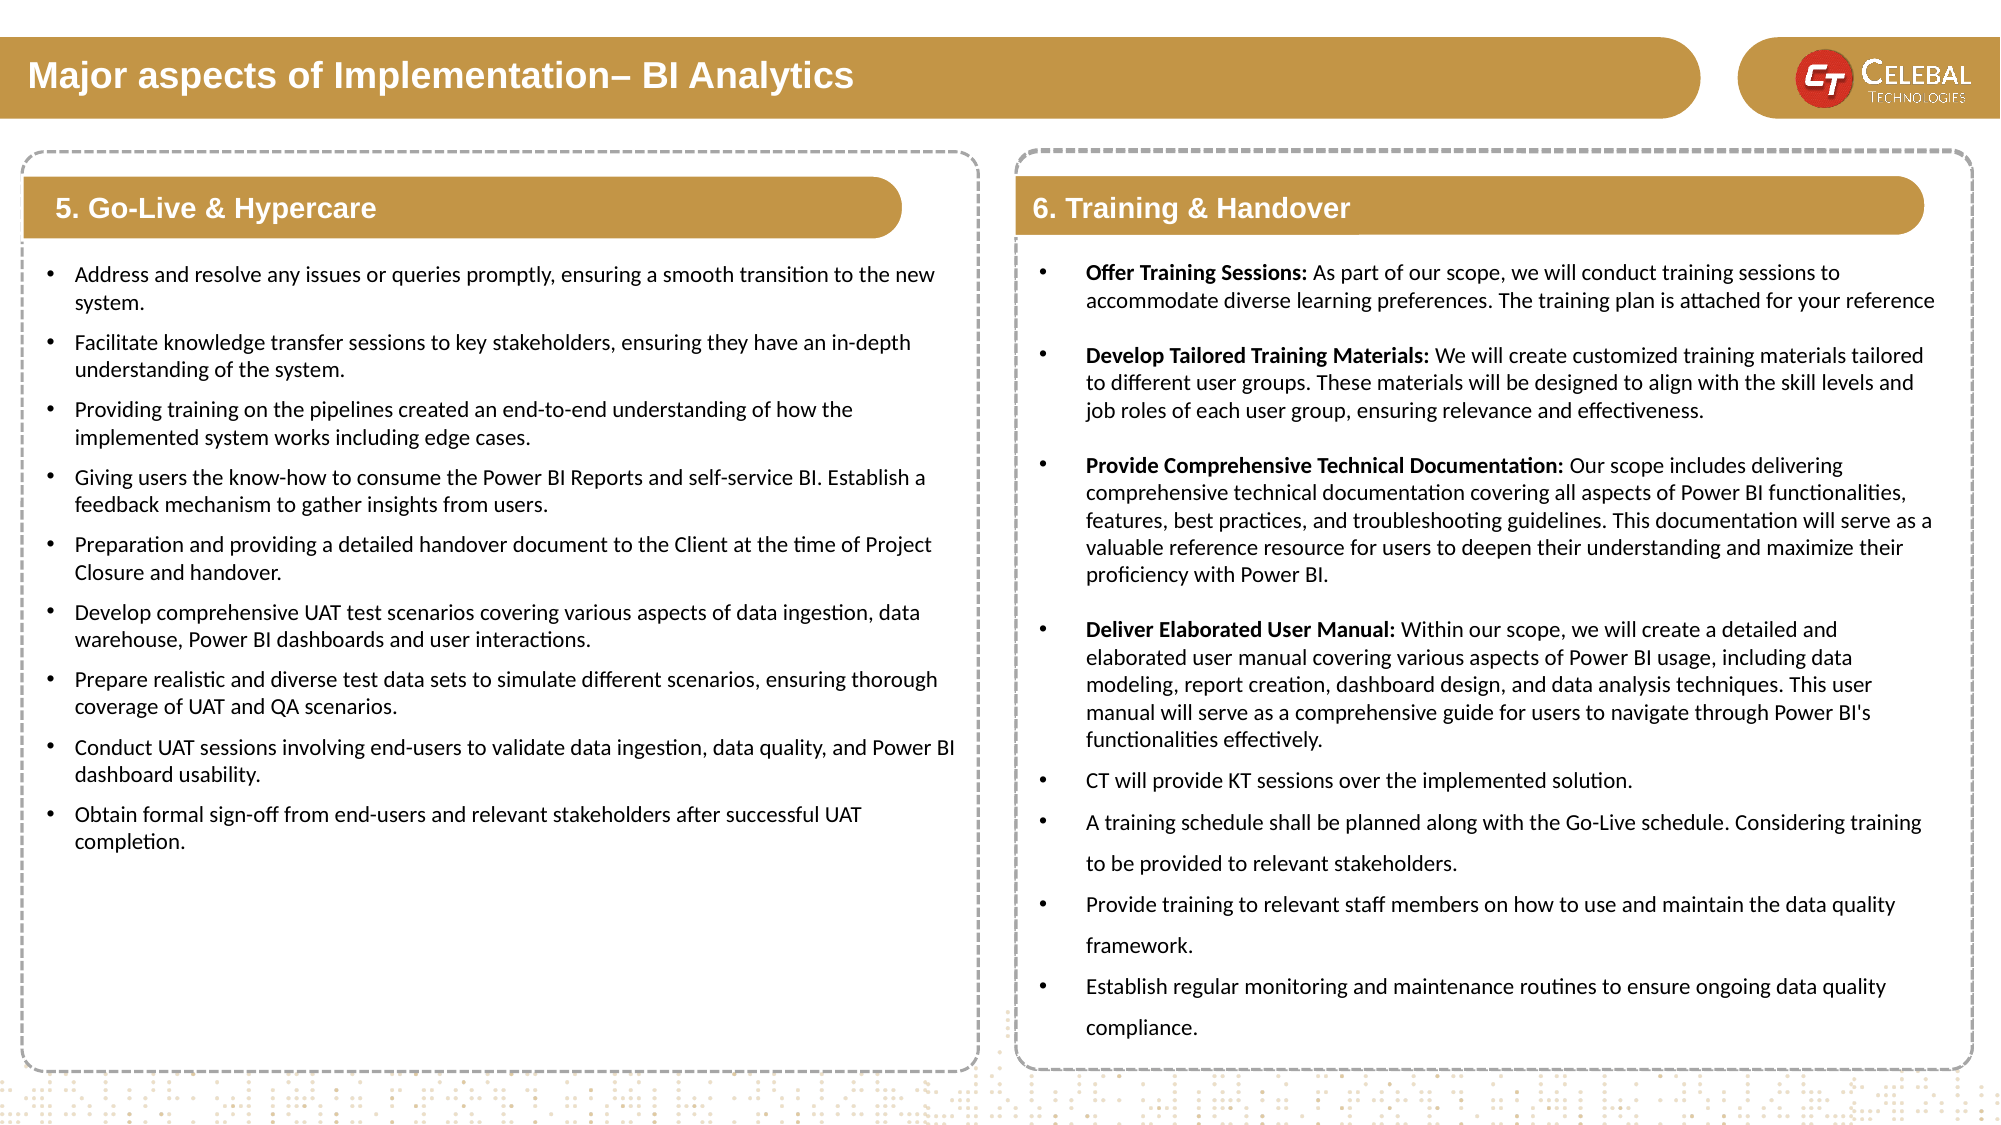

Major aspects of Implementation– BI Analytics

6. Data Visualization
5. Language Translation
6. Deployment in Development Environment

4. Data Visualization
2. Azure Infrastructure Setup

6. Training & Handover
Offer Training Sessions: As part of our scope, we will conduct training sessions to accommodate diverse learning preferences. The training plan is attached for your reference

Develop Tailored Training Materials: We will create customized training materials tailored to different user groups. These materials will be designed to align with the skill levels and job roles of each user group, ensuring relevance and effectiveness.

Provide Comprehensive Technical Documentation: Our scope includes delivering comprehensive technical documentation covering all aspects of Power BI functionalities, features, best practices, and troubleshooting guidelines. This documentation will serve as a valuable reference resource for users to deepen their understanding and maximize their proficiency with Power BI.

Deliver Elaborated User Manual: Within our scope, we will create a detailed and elaborated user manual covering various aspects of Power BI usage, including data modeling, report creation, dashboard design, and data analysis techniques. This user manual will serve as a comprehensive guide for users to navigate through Power BI's functionalities effectively.
CT will provide KT sessions over the implemented solution.
A training schedule shall be planned along with the Go-Live schedule. Considering training to be provided to relevant stakeholders.
Provide training to relevant staff members on how to use and maintain the data quality framework.
Establish regular monitoring and maintenance routines to ensure ongoing data quality compliance.

17. Testing and Quality Assurance
8. Knowledge Transfer
5. Go-Live & Hypercare

Address and resolve any issues or queries promptly, ensuring a smooth transition to the new system.
Facilitate knowledge transfer sessions to key stakeholders, ensuring they have an in-depth understanding of the system.
Providing training on the pipelines created an end-to-end understanding of how the implemented system works including edge cases.
Giving users the know-how to consume the Power BI Reports and self-service BI. Establish a feedback mechanism to gather insights from users.
Preparation and providing a detailed handover document to the Client at the time of Project Closure and handover.
Develop comprehensive UAT test scenarios covering various aspects of data ingestion, data warehouse, Power BI dashboards and user interactions.
Prepare realistic and diverse test data sets to simulate different scenarios, ensuring thorough coverage of UAT and QA scenarios.
Conduct UAT sessions involving end-users to validate data ingestion, data quality, and Power BI dashboard usability.
Obtain formal sign-off from end-users and relevant stakeholders after successful UAT completion.

3. Data Ingestion